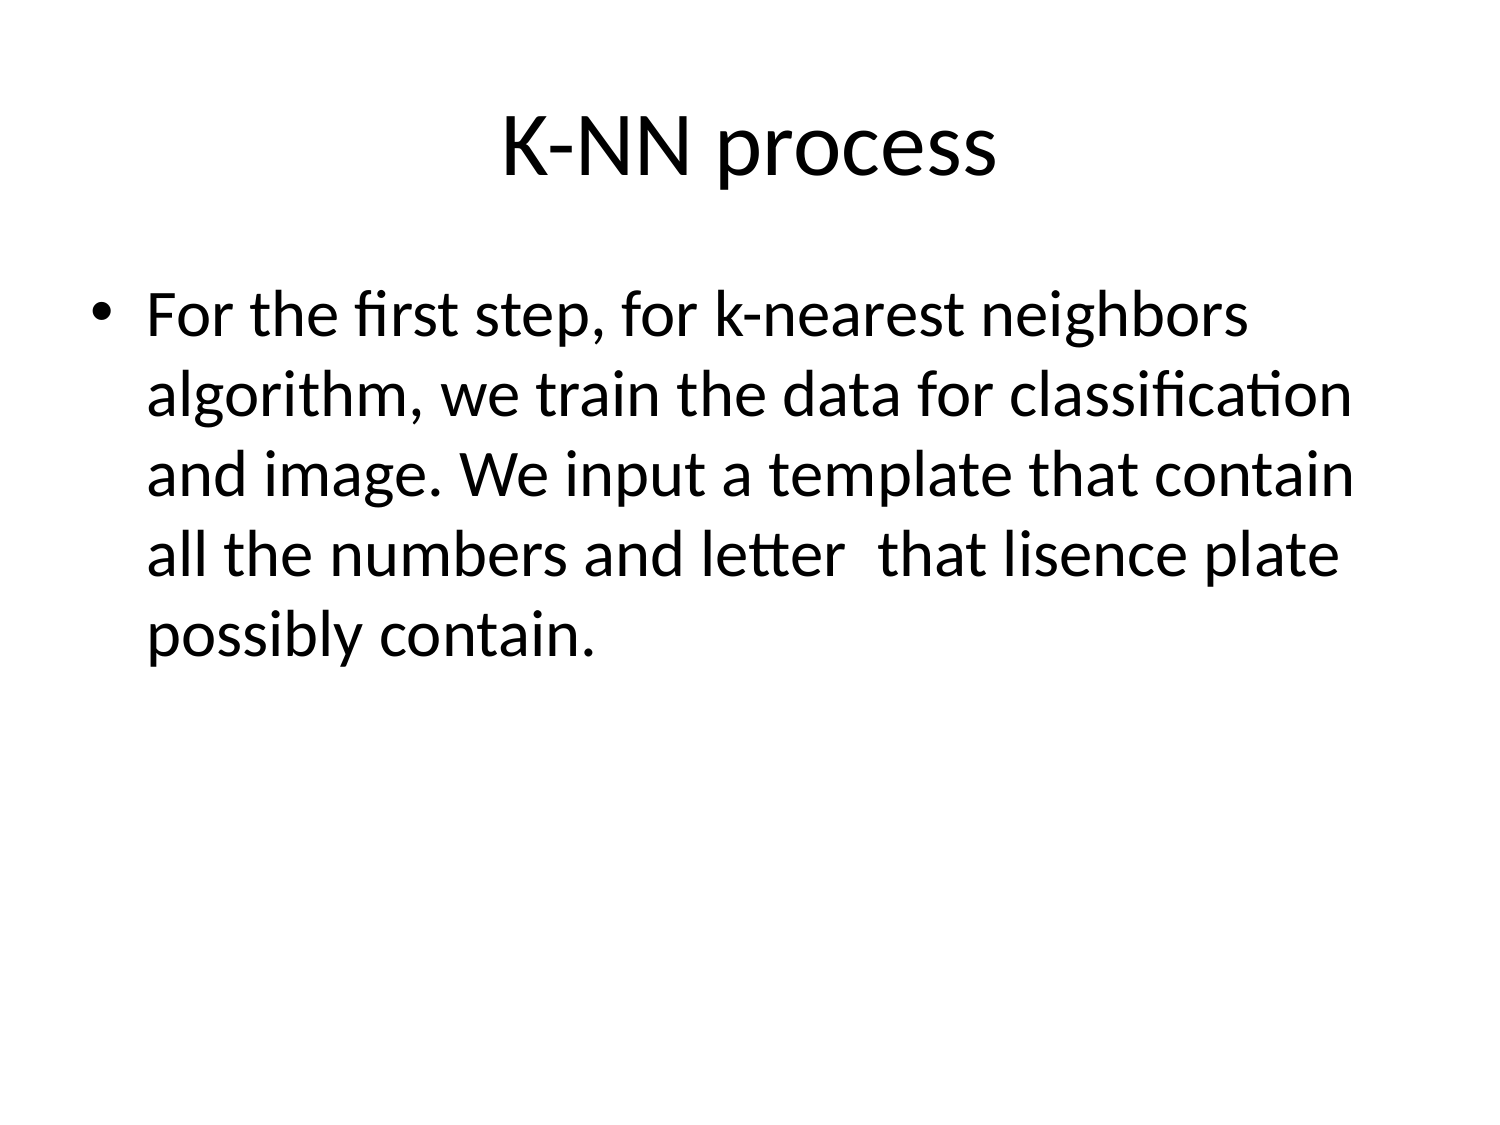

# K-NN process
For the first step, for k-nearest neighbors algorithm, we train the data for classification and image. We input a template that contain all the numbers and letter  that lisence plate possibly contain.